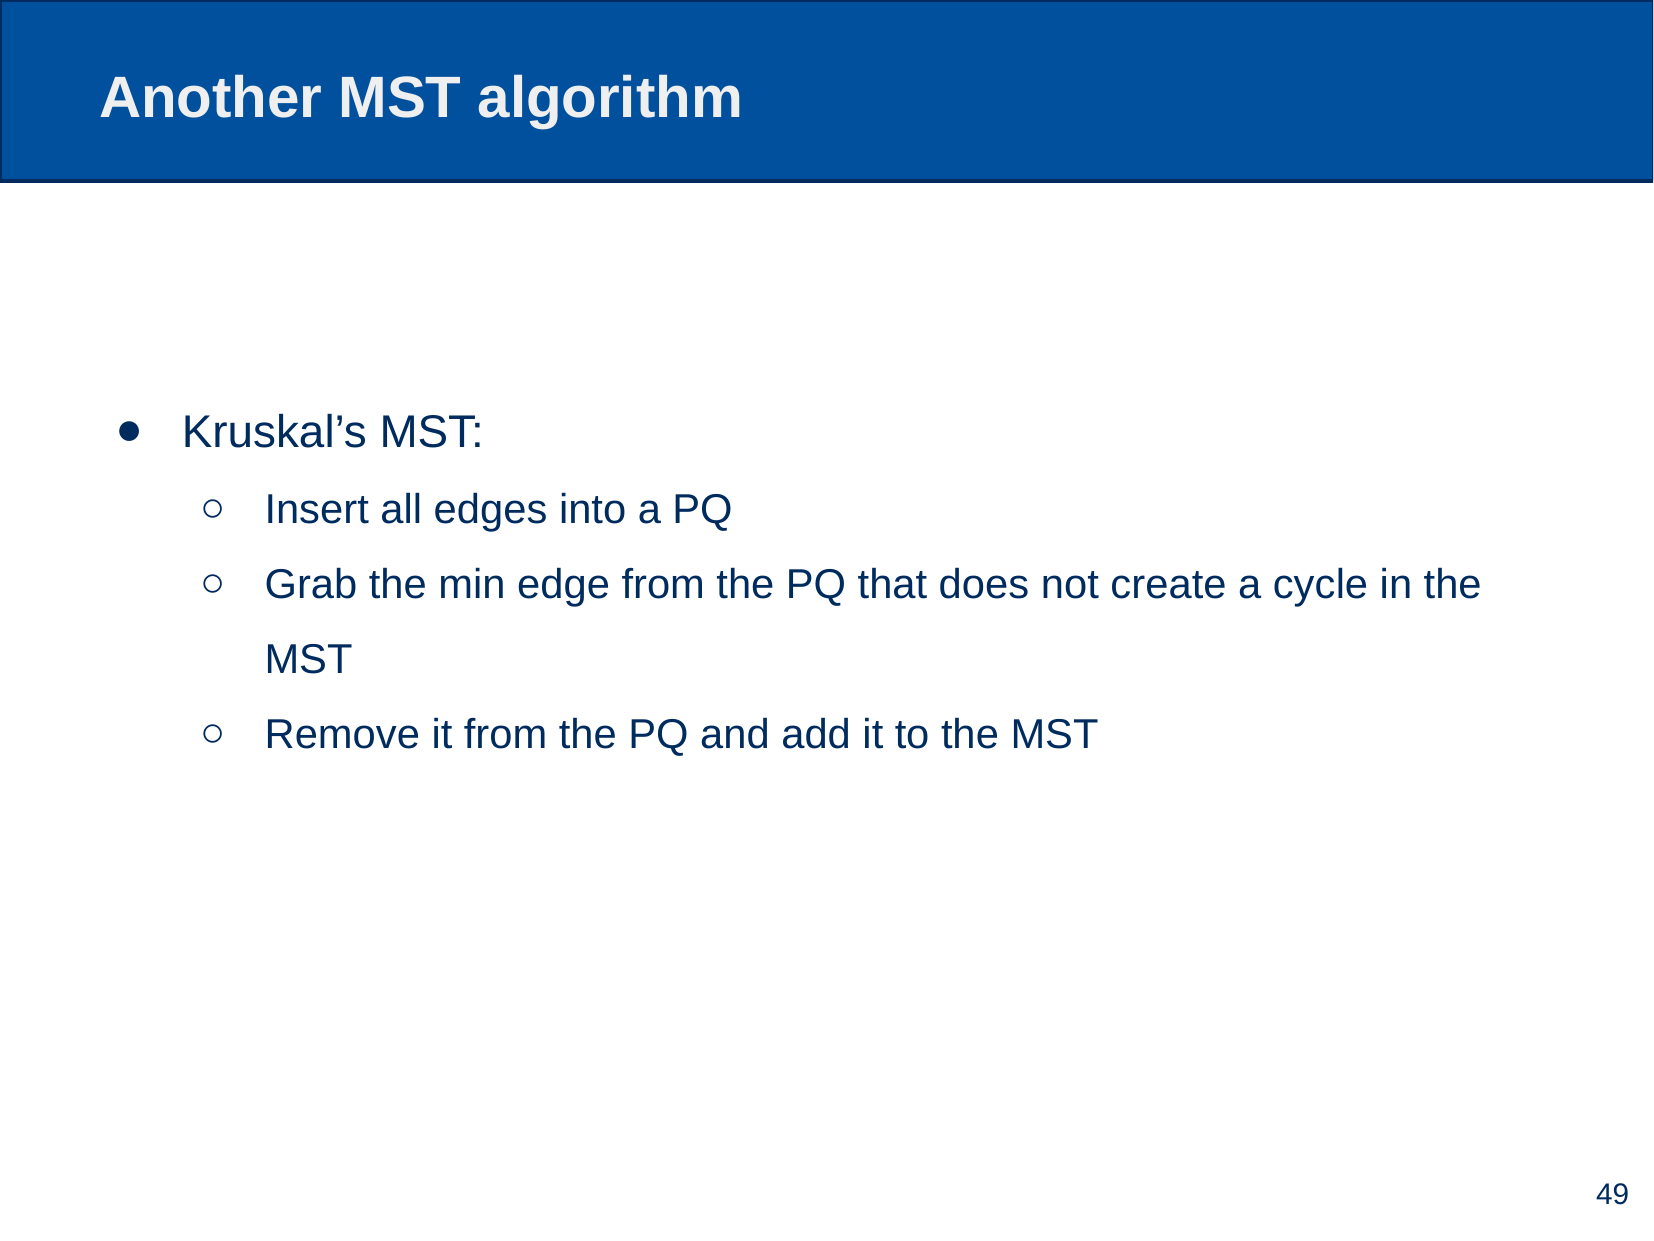

# Another MST algorithm
Kruskal’s MST:
Insert all edges into a PQ
Grab the min edge from the PQ that does not create a cycle in the MST
Remove it from the PQ and add it to the MST
49